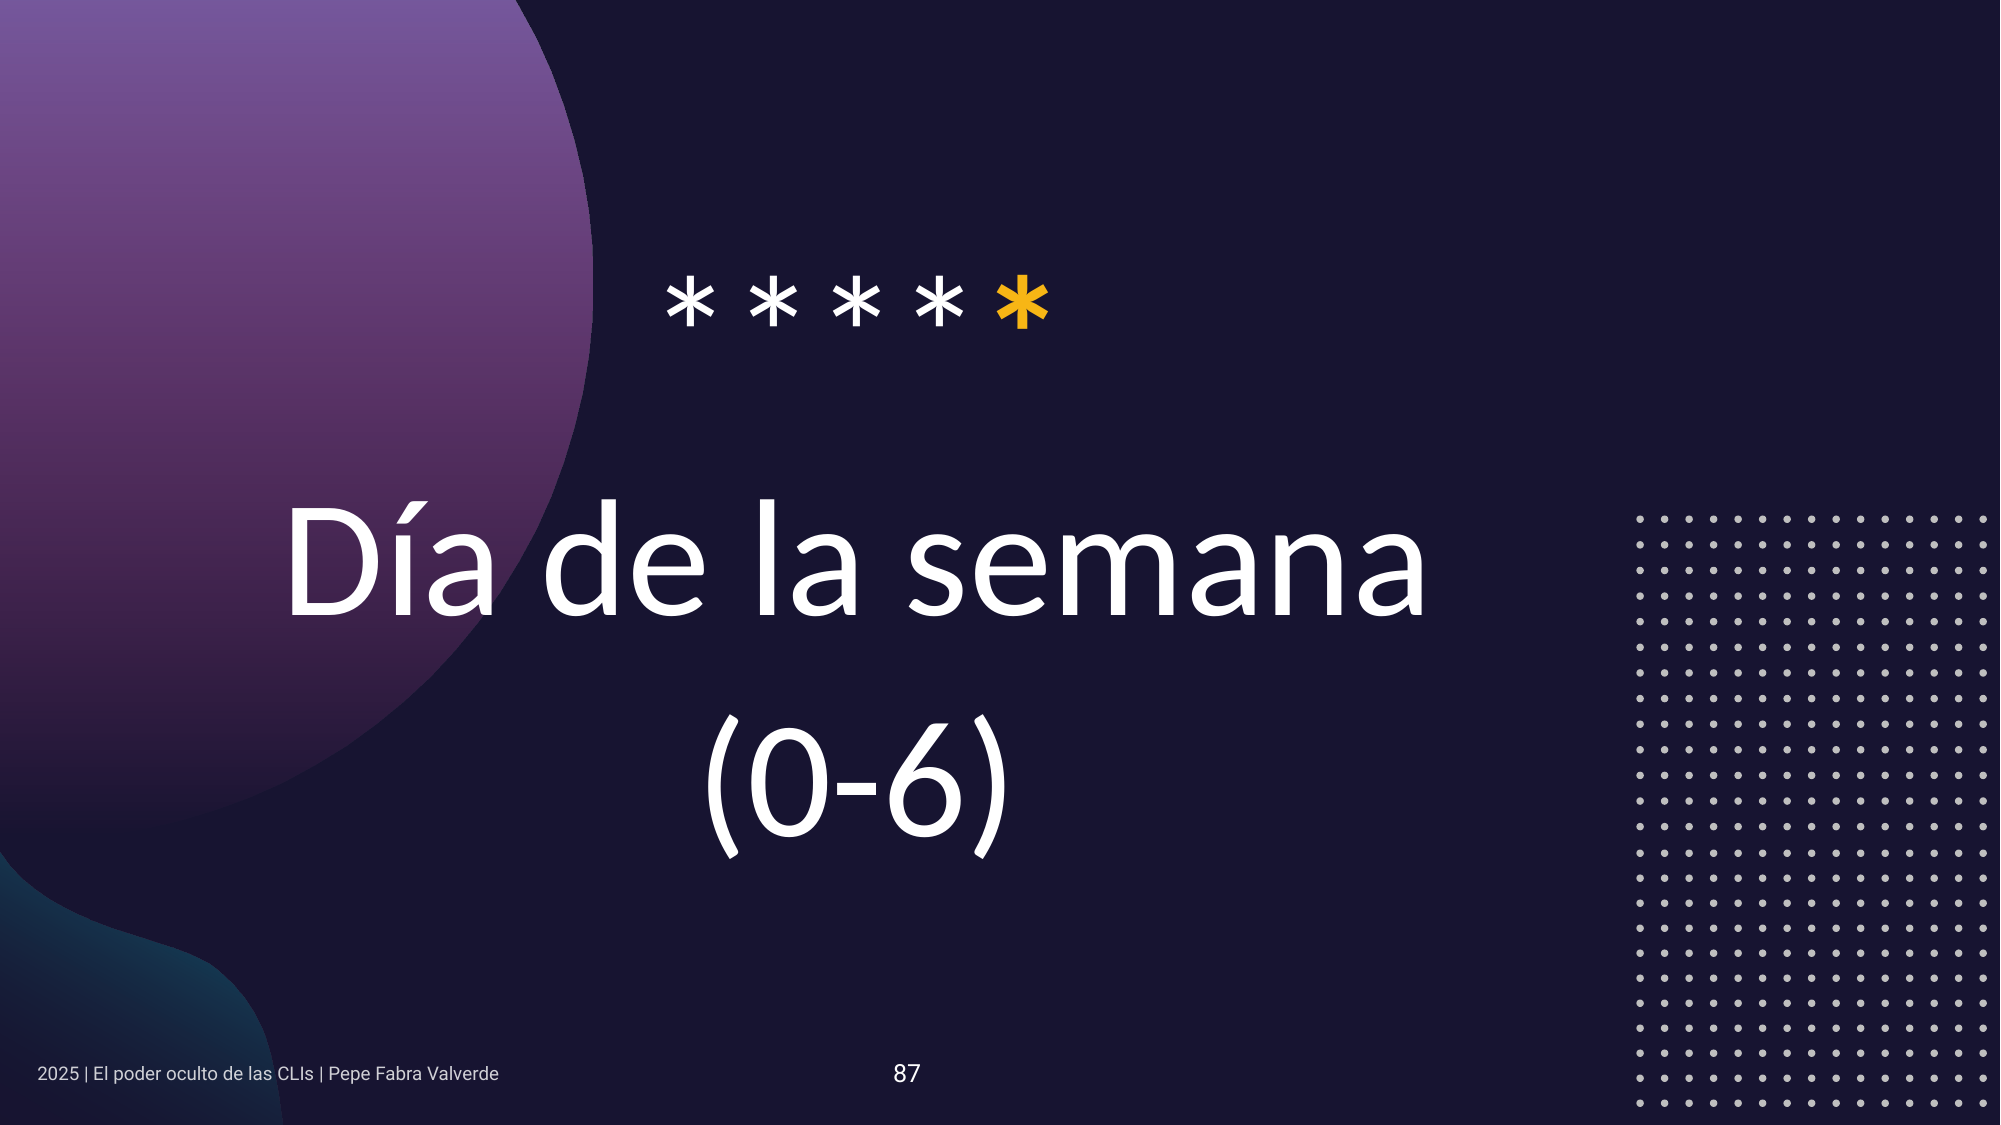

*****
Día de la semana
(0-6)
2025 | El poder oculto de las CLIs | Pepe Fabra Valverde